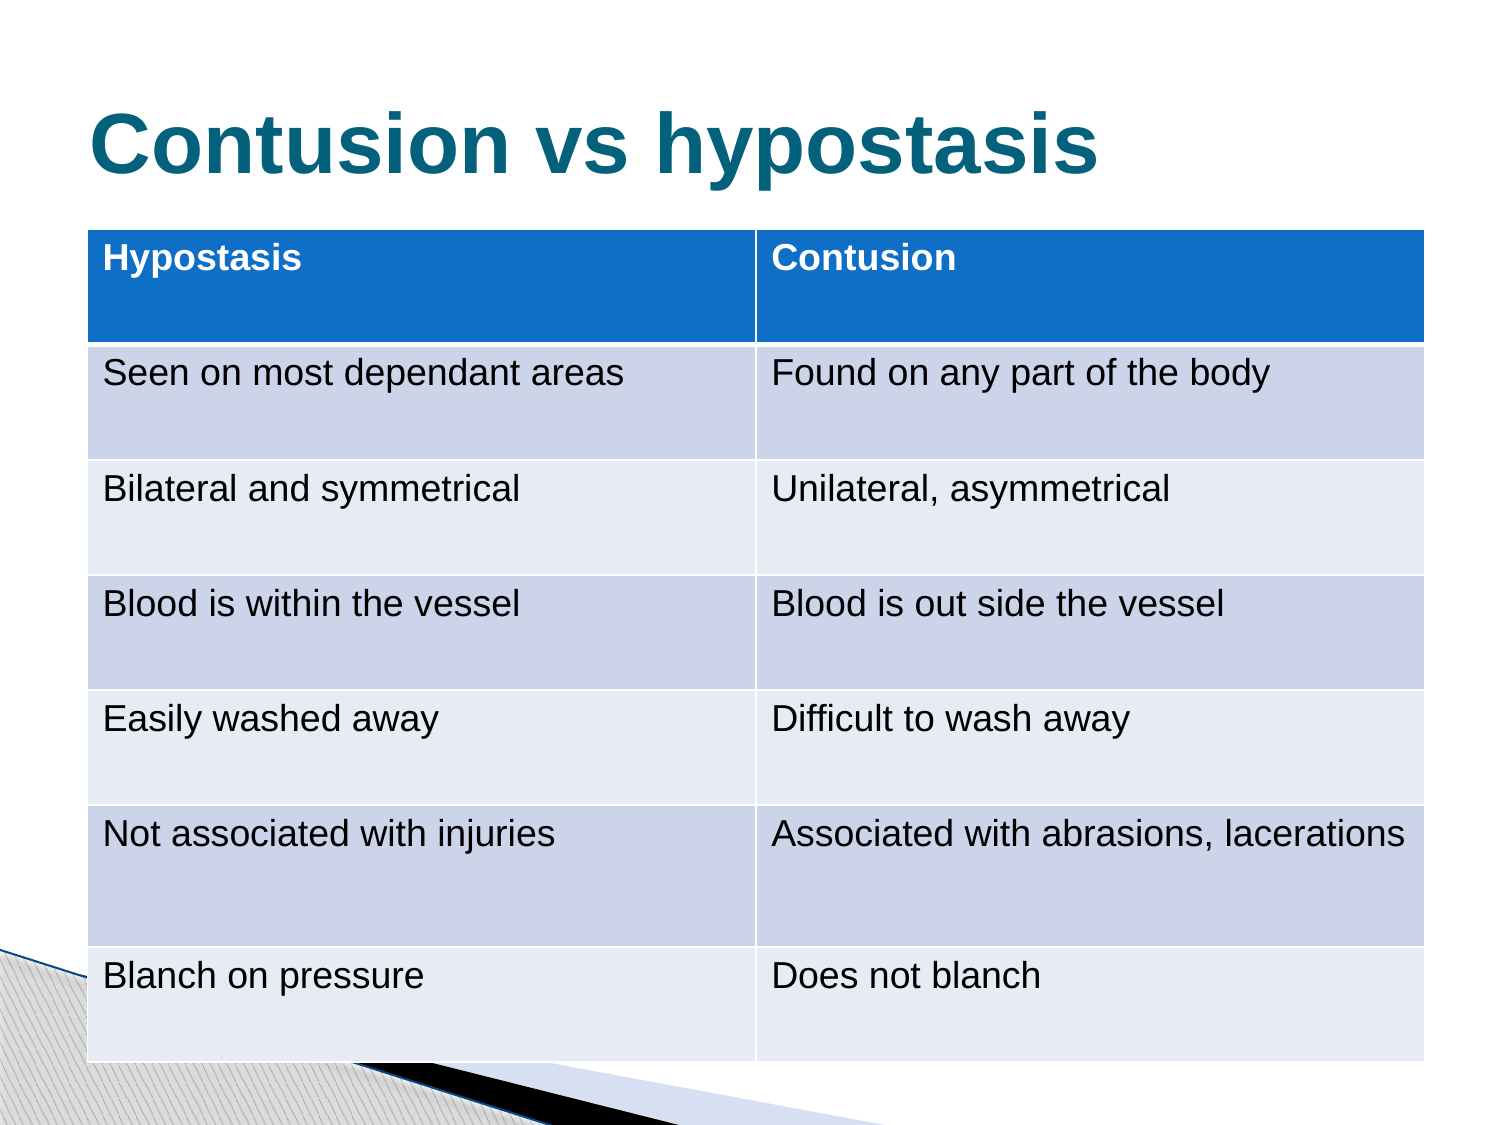

# Contusion vs hypostasis
| Hypostasis | Contusion |
| --- | --- |
| Seen on most dependant areas | Found on any part of the body |
| Bilateral and symmetrical | Unilateral, asymmetrical |
| Blood is within the vessel | Blood is out side the vessel |
| Easily washed away | Difficult to wash away |
| Not associated with injuries | Associated with abrasions, lacerations |
| Blanch on pressure | Does not blanch |